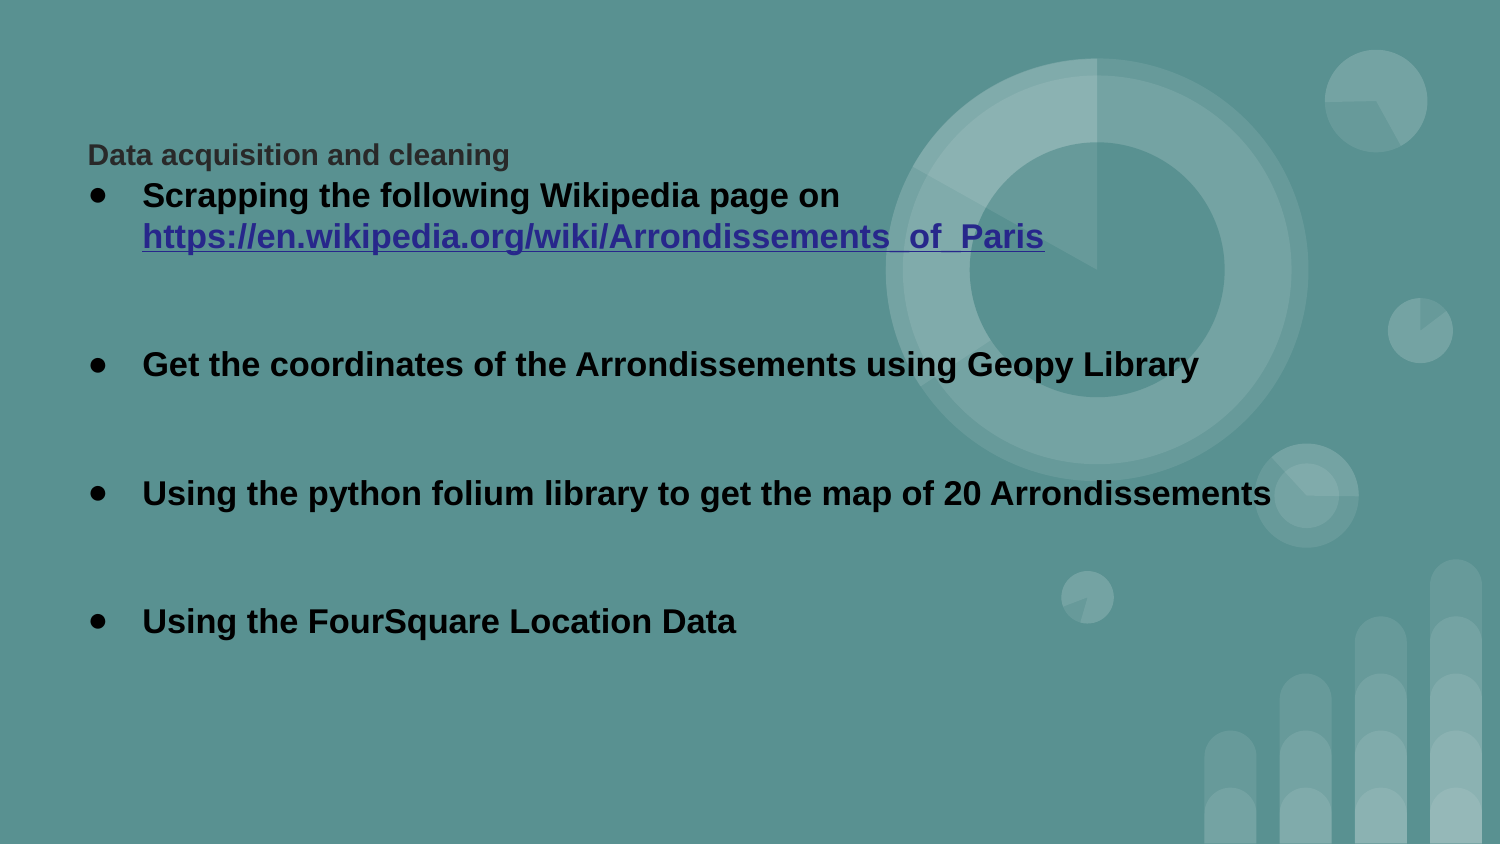

# Data acquisition and cleaning

Scrapping the following Wikipedia page on https://en.wikipedia.org/wiki/Arrondissements_of_Paris

Get the coordinates of the Arrondissements using Geopy Library

Using the python folium library to get the map of 20 Arrondissements

Using the FourSquare Location Data